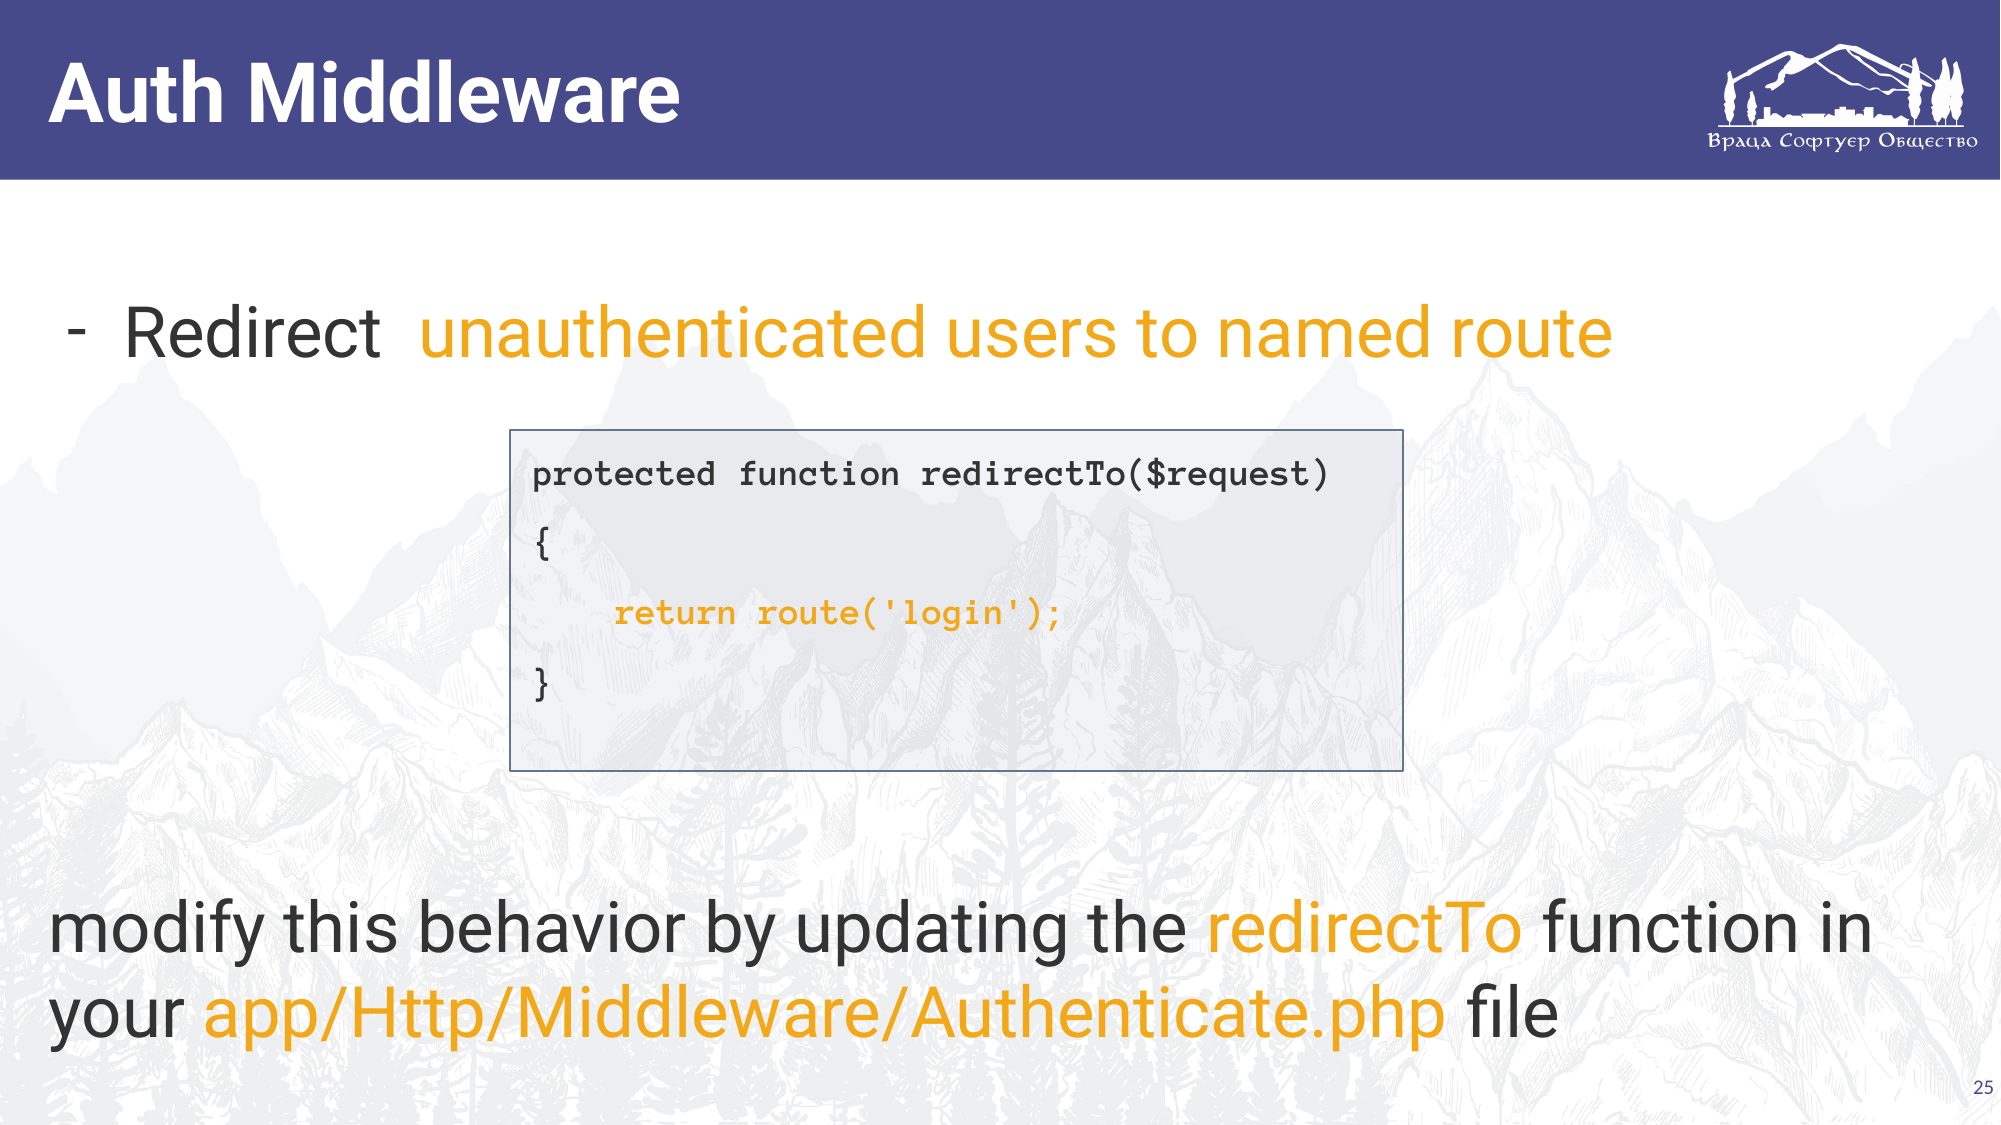

# Auth Middleware

Redirect  unauthenticated users to named route

modify this behavior by updating the redirectTo function in your app/Http/Middleware/Authenticate.php file
protected function redirectTo($request)
{
    return route('login');
}

25